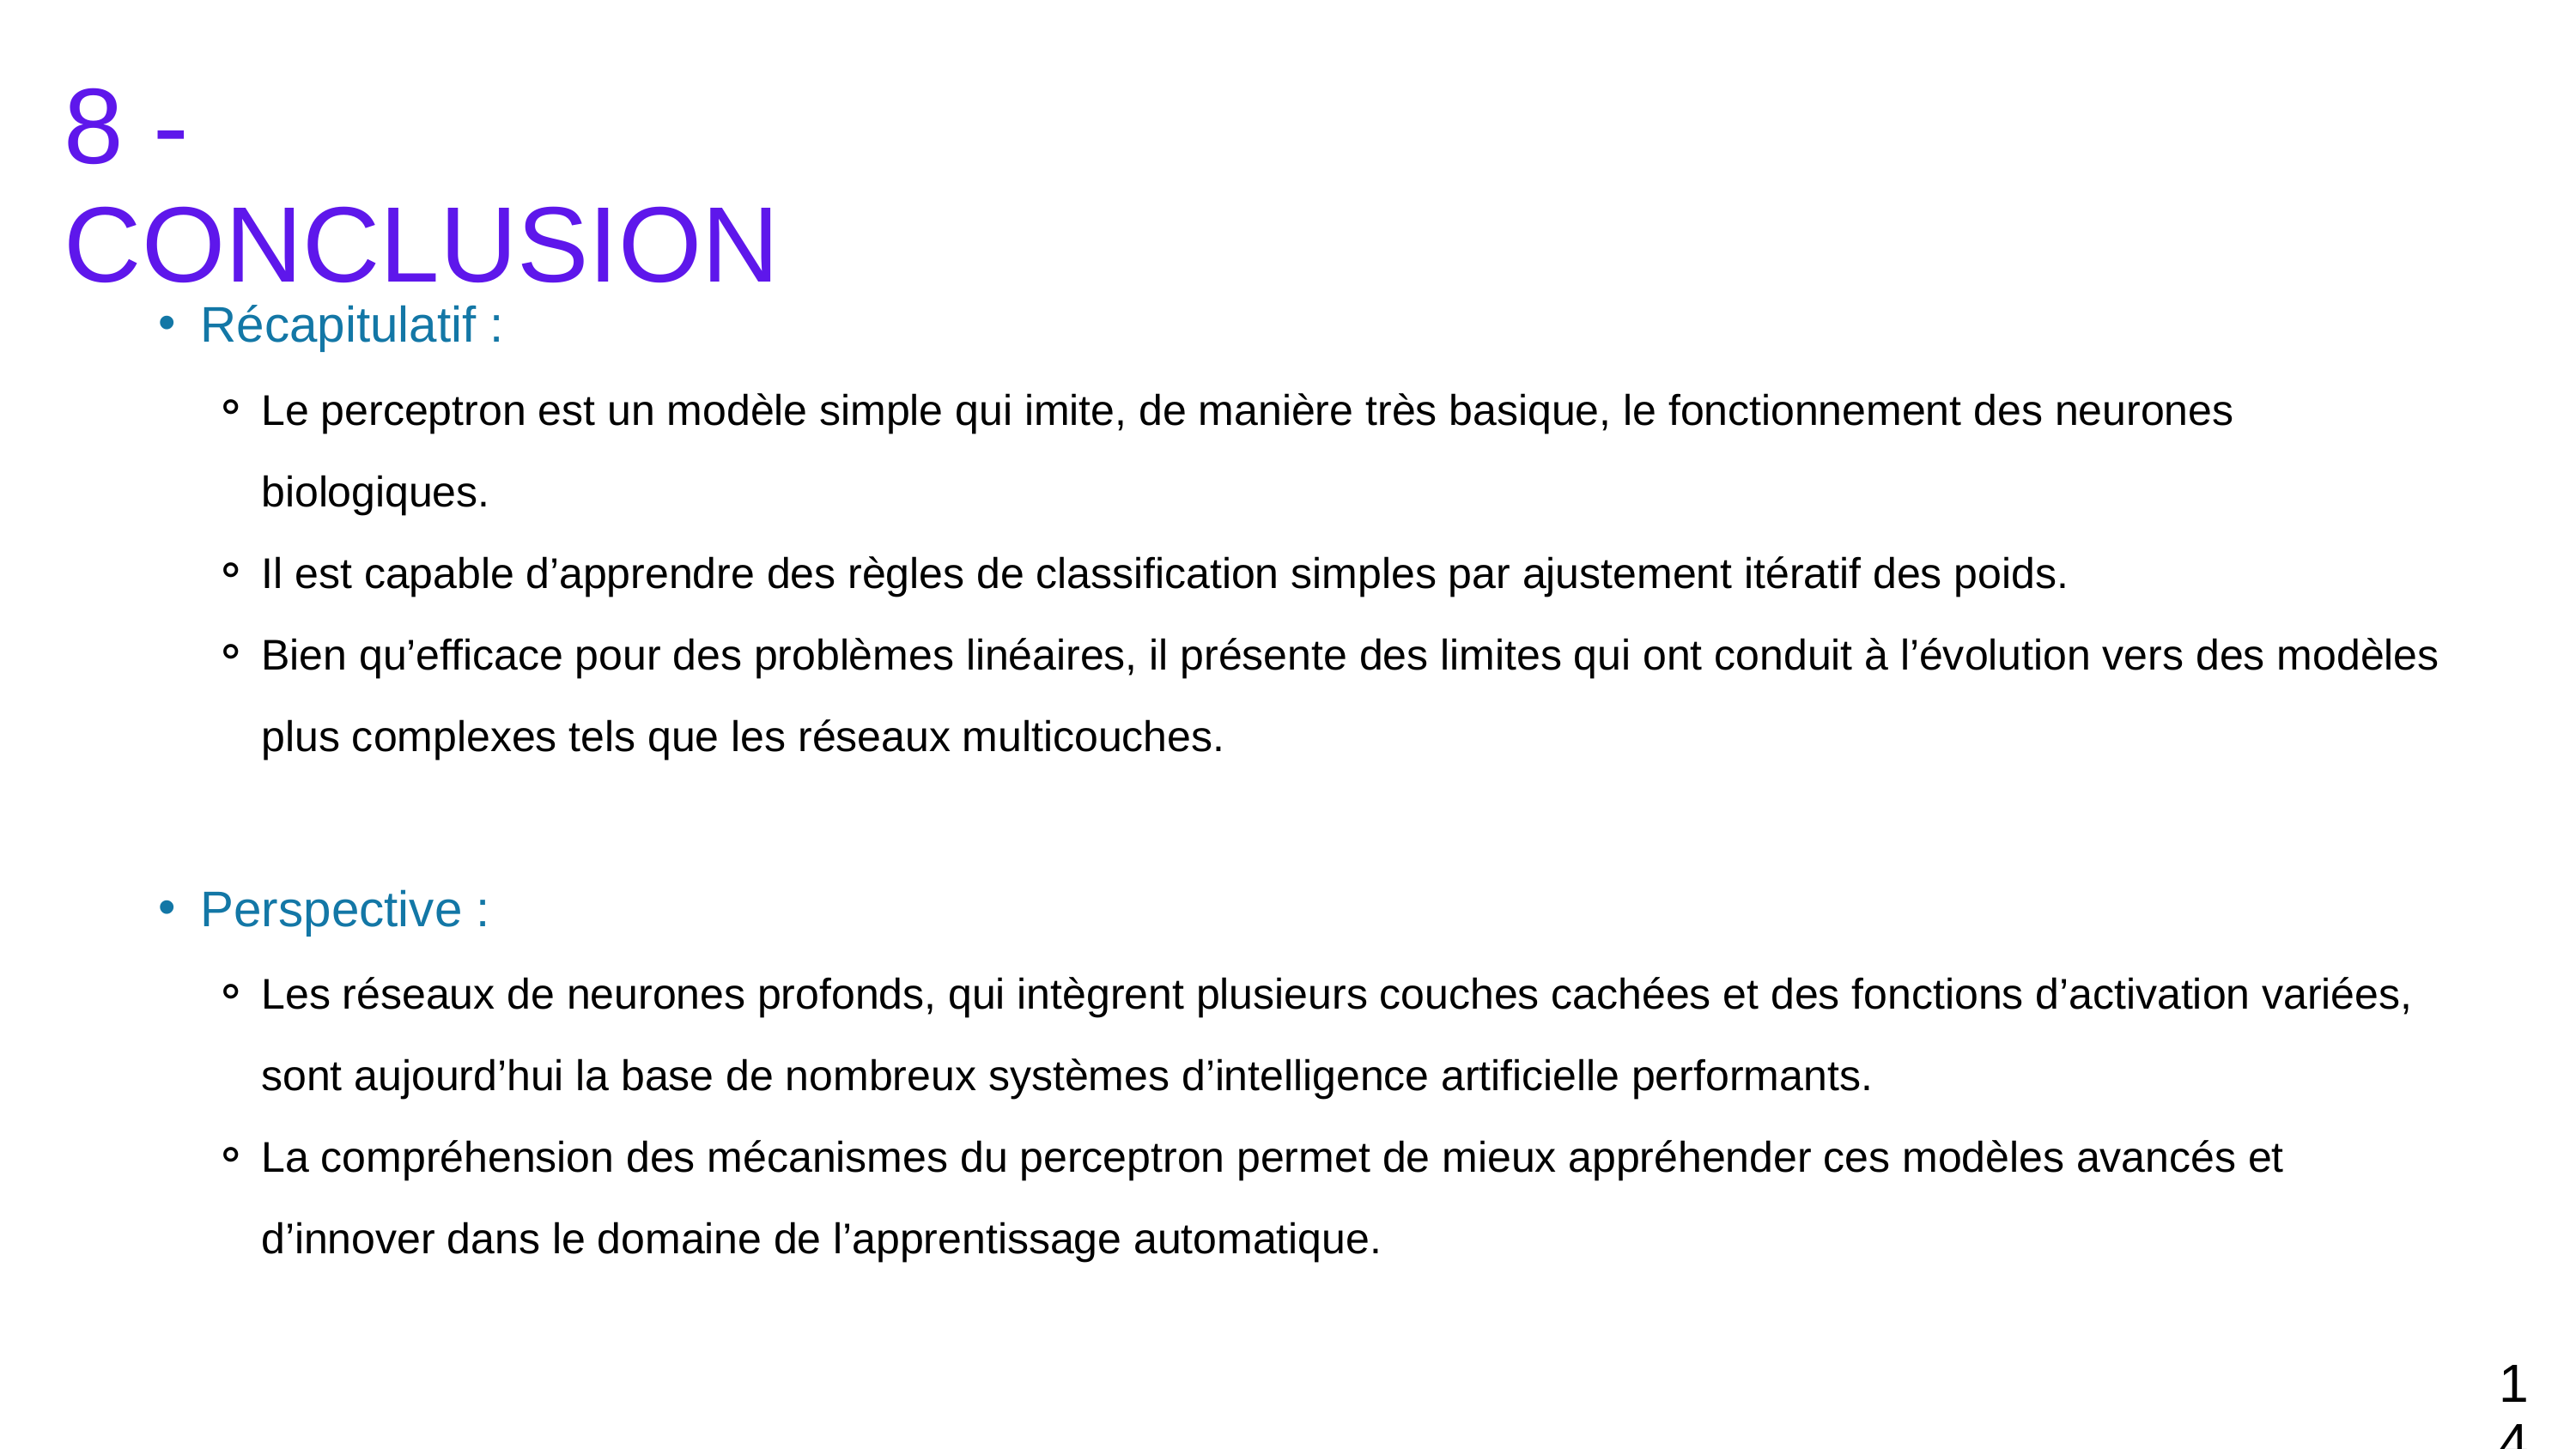

8 - CONCLUSION
Récapitulatif :
Le perceptron est un modèle simple qui imite, de manière très basique, le fonctionnement des neurones biologiques.
Il est capable d’apprendre des règles de classification simples par ajustement itératif des poids.
Bien qu’efficace pour des problèmes linéaires, il présente des limites qui ont conduit à l’évolution vers des modèles plus complexes tels que les réseaux multicouches.

Perspective :
Les réseaux de neurones profonds, qui intègrent plusieurs couches cachées et des fonctions d’activation variées, sont aujourd’hui la base de nombreux systèmes d’intelligence artificielle performants.
La compréhension des mécanismes du perceptron permet de mieux appréhender ces modèles avancés et d’innover dans le domaine de l’apprentissage automatique.
14